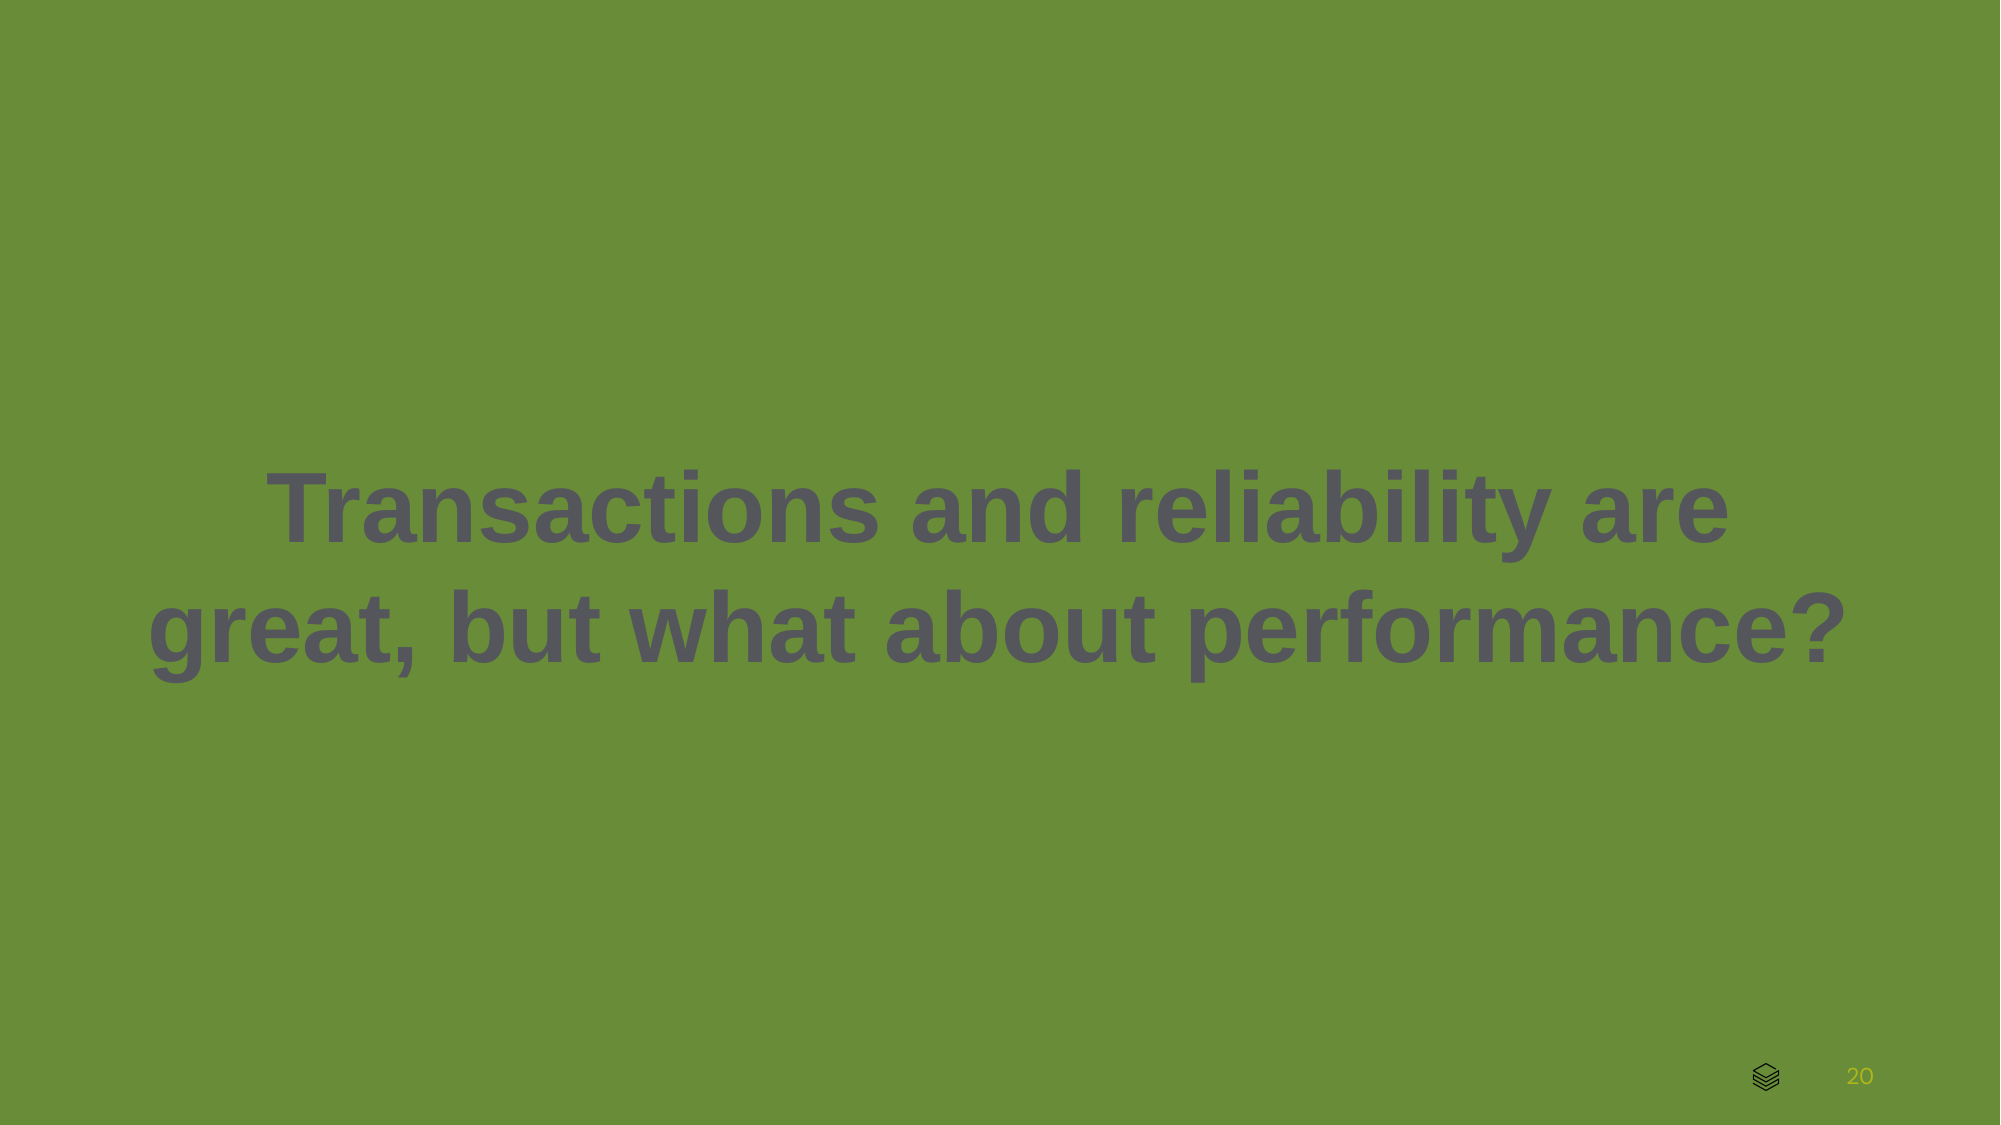

# Transactions and reliability are great, but what about performance?
20